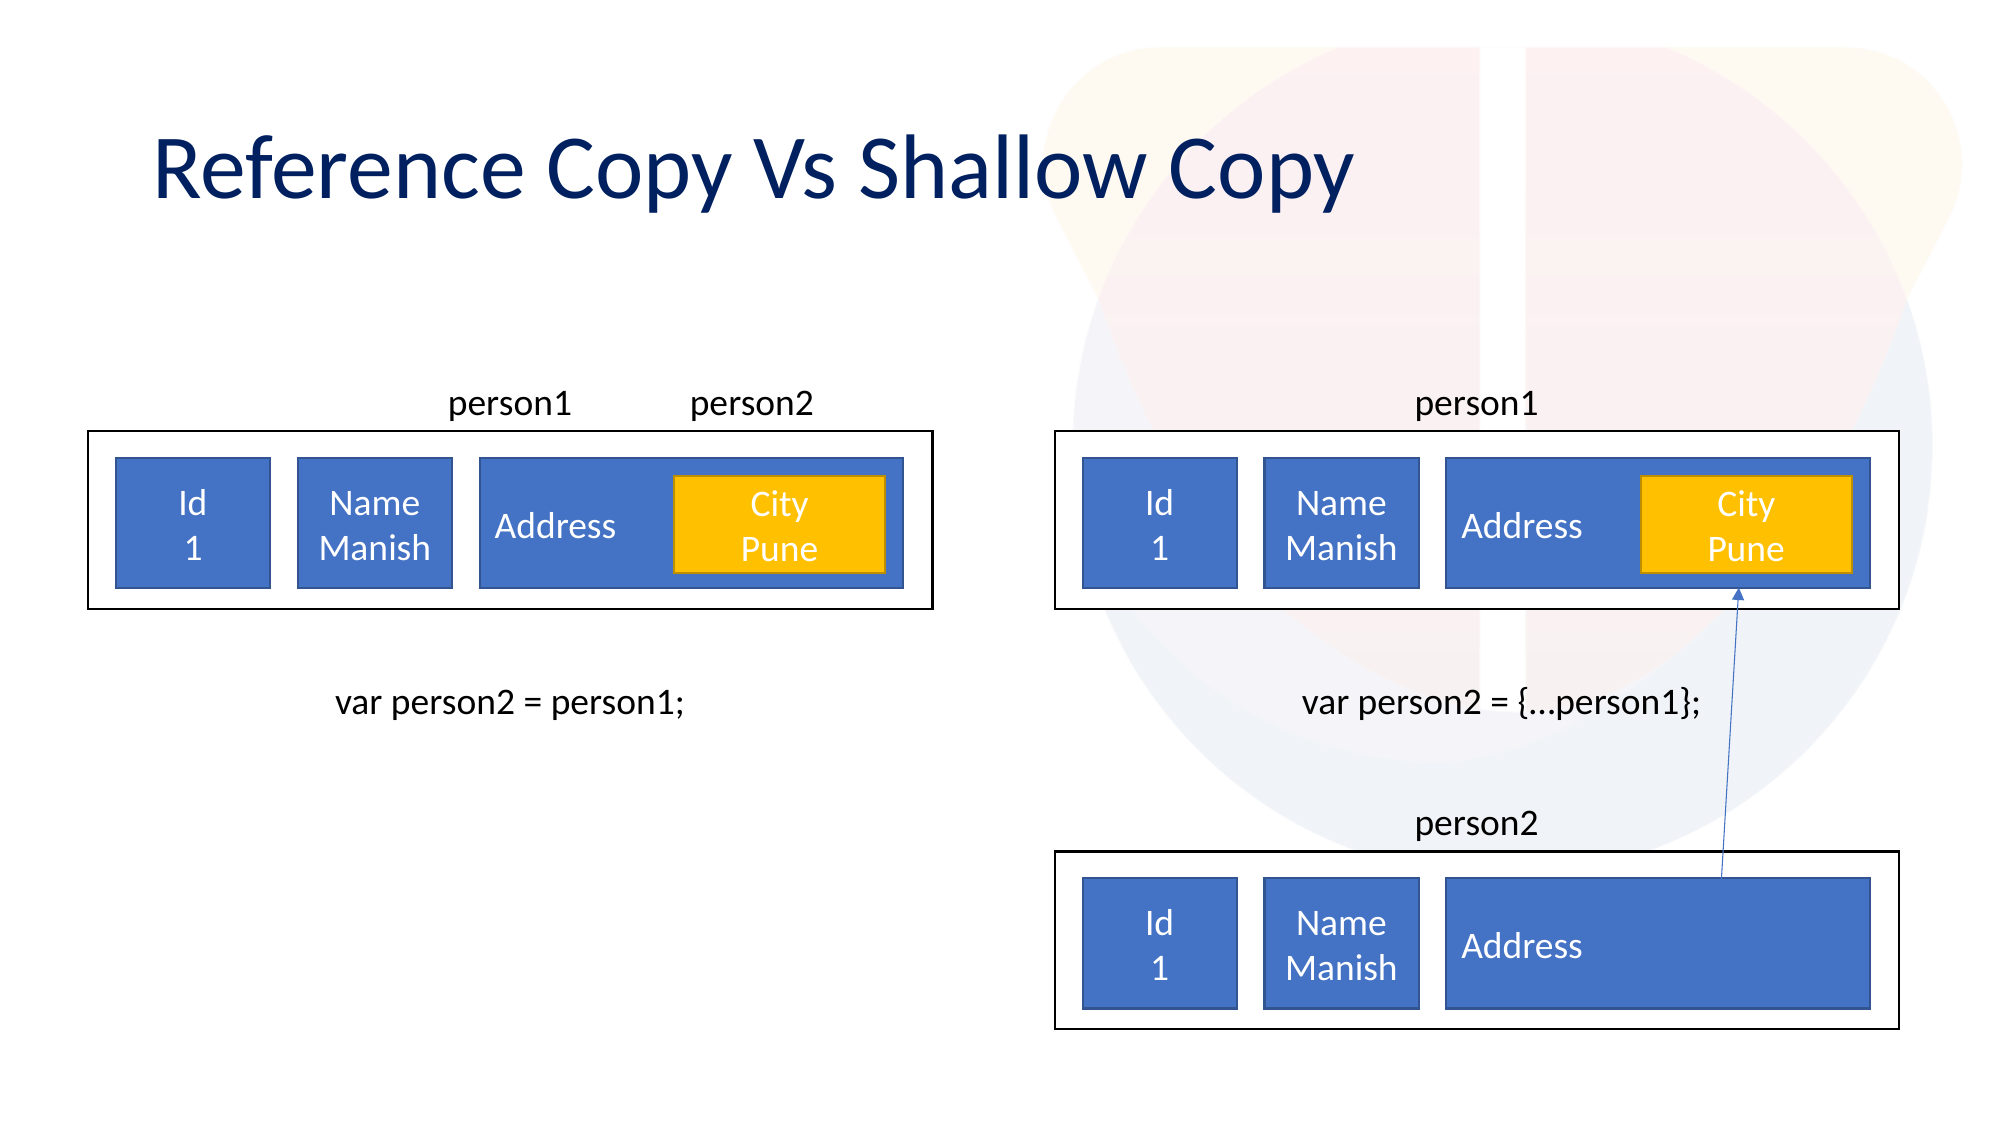

# Reference Copy Vs Shallow Copy
person1
person2
person1

Id
1
Name
Manish
Address
Id
1
Name
Manish
Address
City
Pune
City
Pune
var person2 = person1;
var person2 = {…person1};
person2

Id
1
Name
Manish
Address